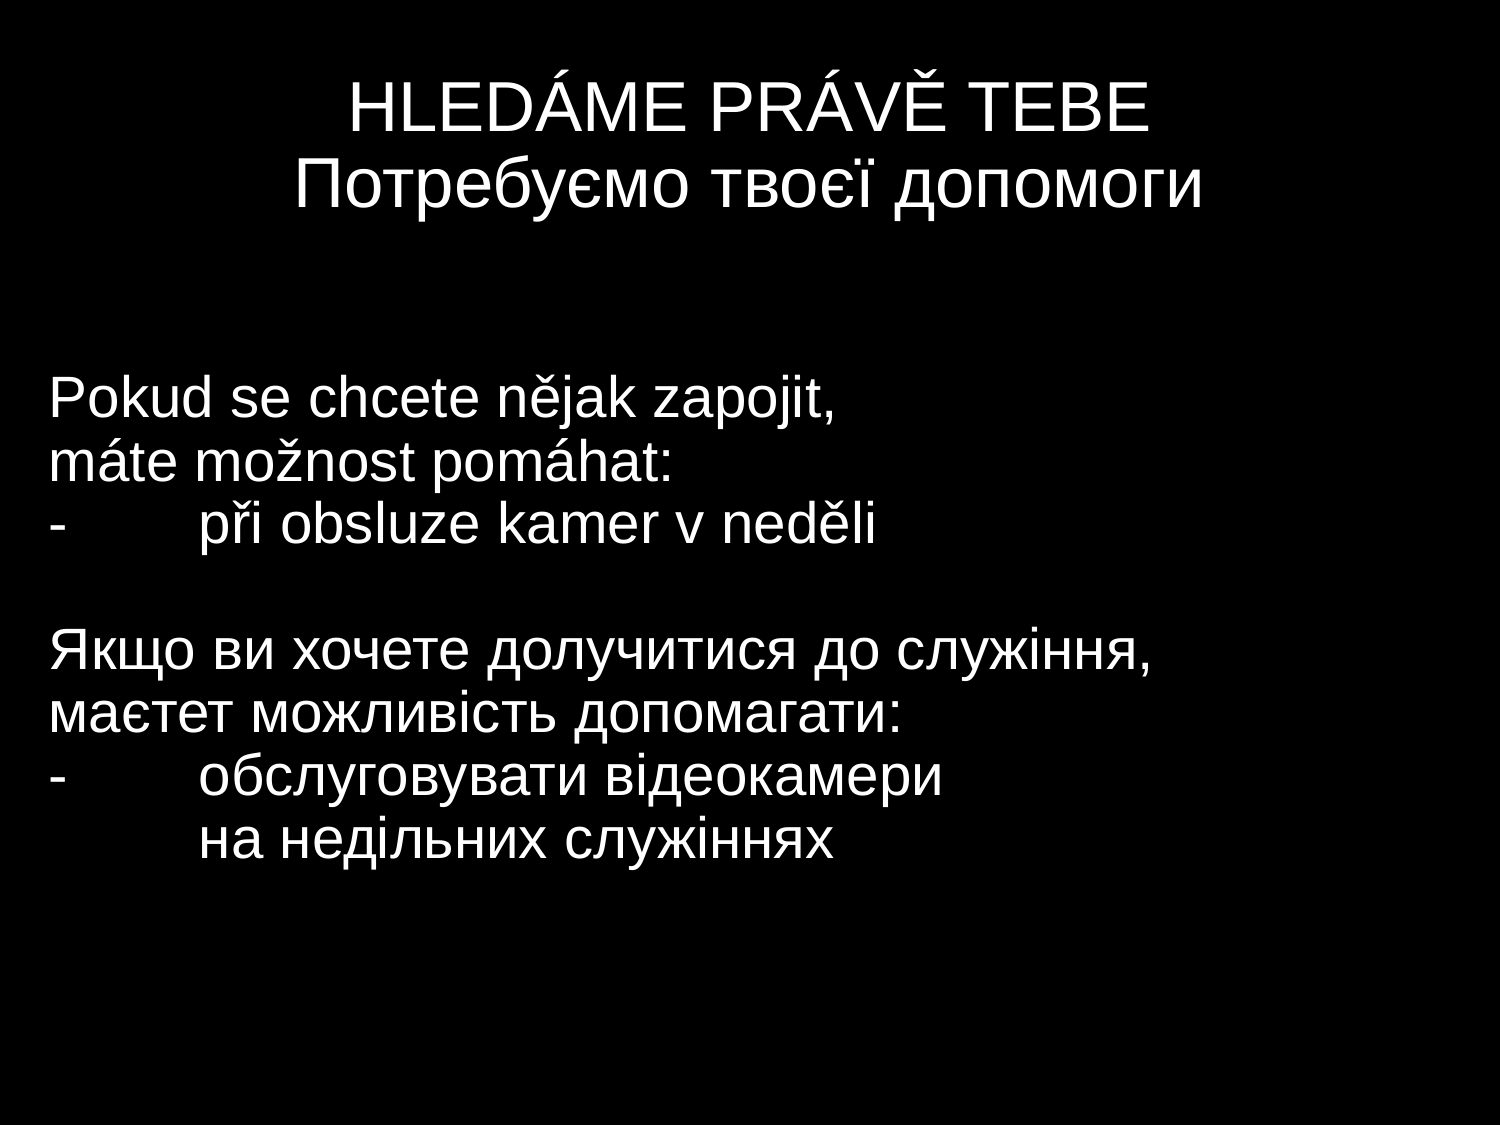

HLEDÁME PRÁVĚ TEBE
Потребуємо твоєї допомоги

Pokud se chcete nějak zapojit,
máte možnost pomáhat:
-	při obsluze kamer v neděli

Якщо ви хочете долучитися до служіння,
маєтет можливість допомагати:
-	обслуговувати відеокамери
	на недільних служіннях